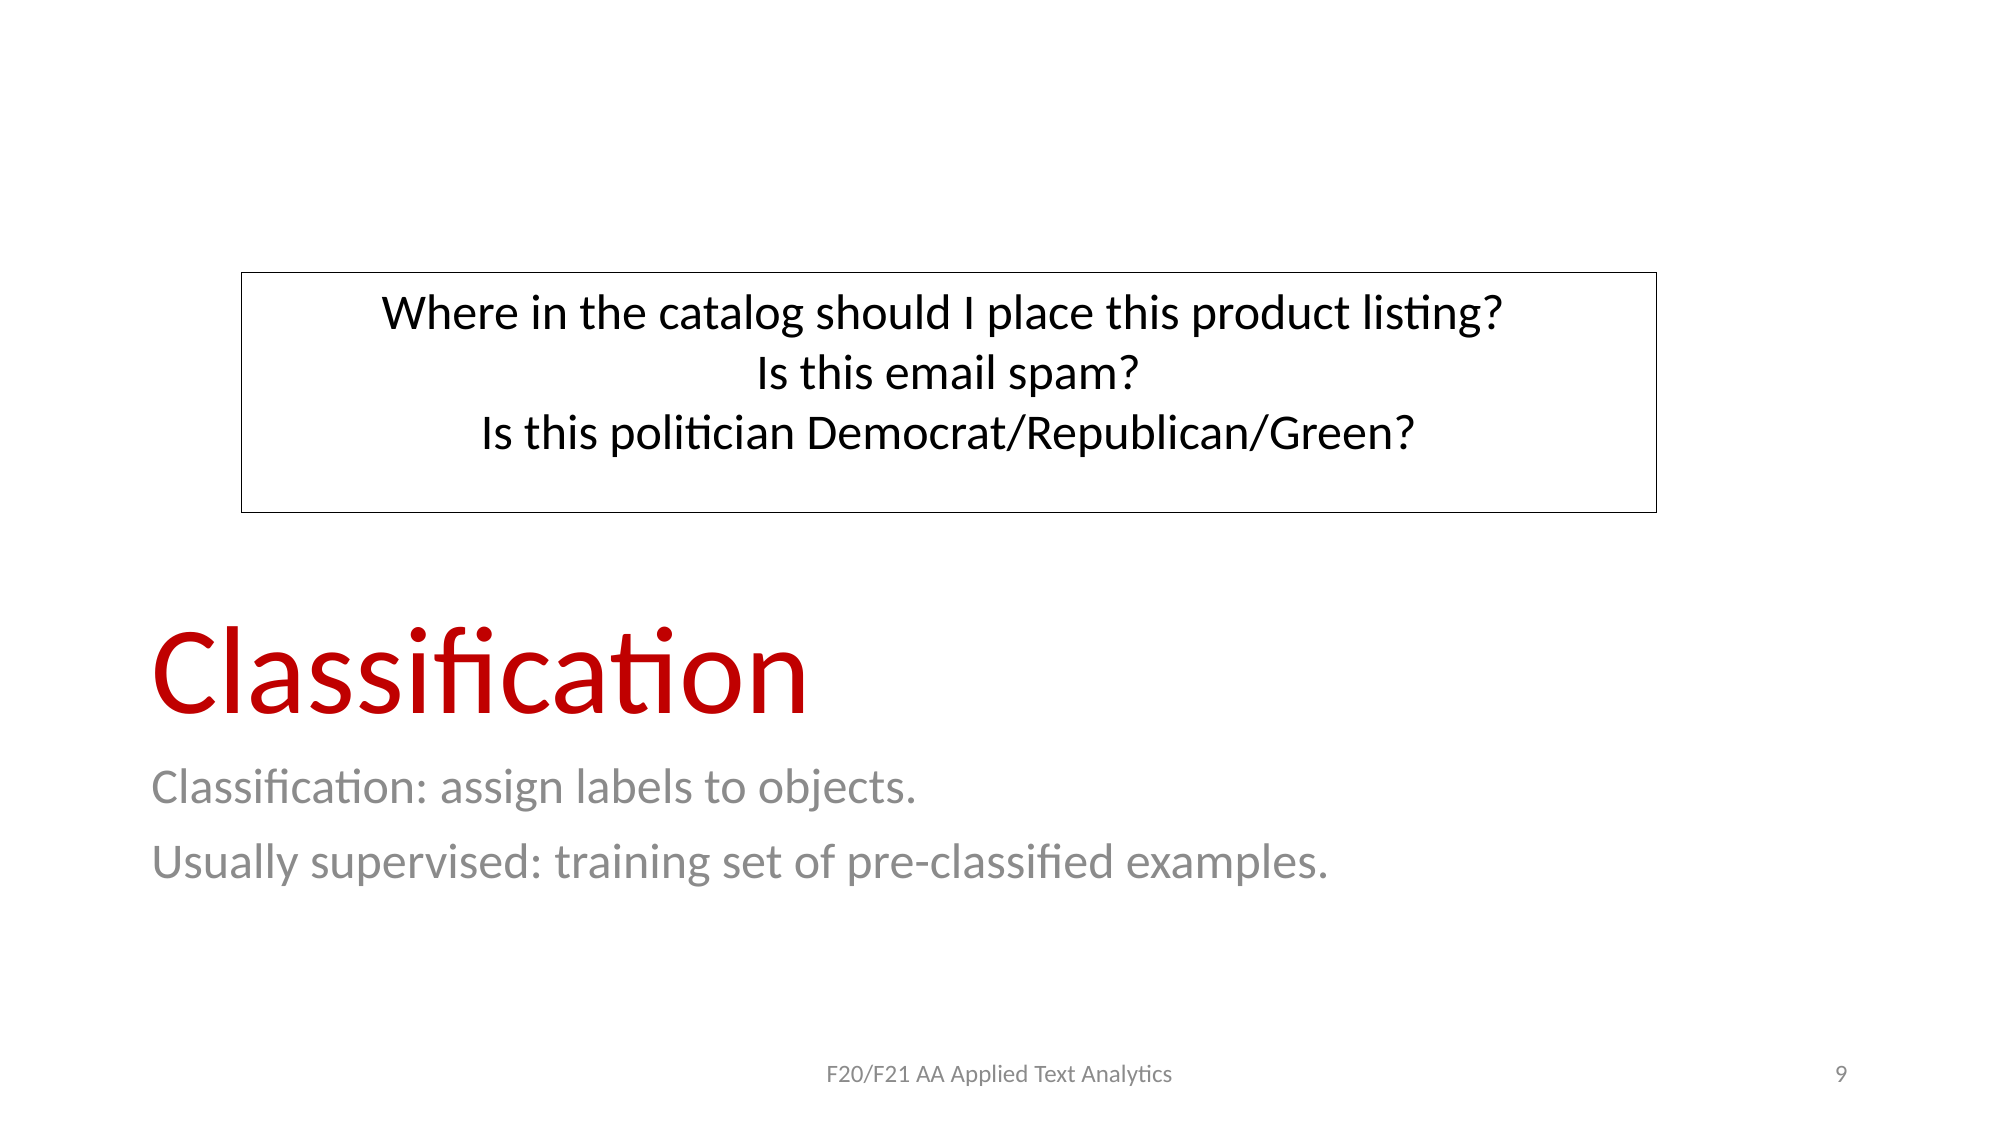

Where in the catalog should I place this product listing?
Is this email spam?
Is this politician Democrat/Republican/Green?

# Classification
Classification: assign labels to objects.
Usually supervised: training set of pre-classified examples.

F20/F21 AA Applied Text Analytics
9